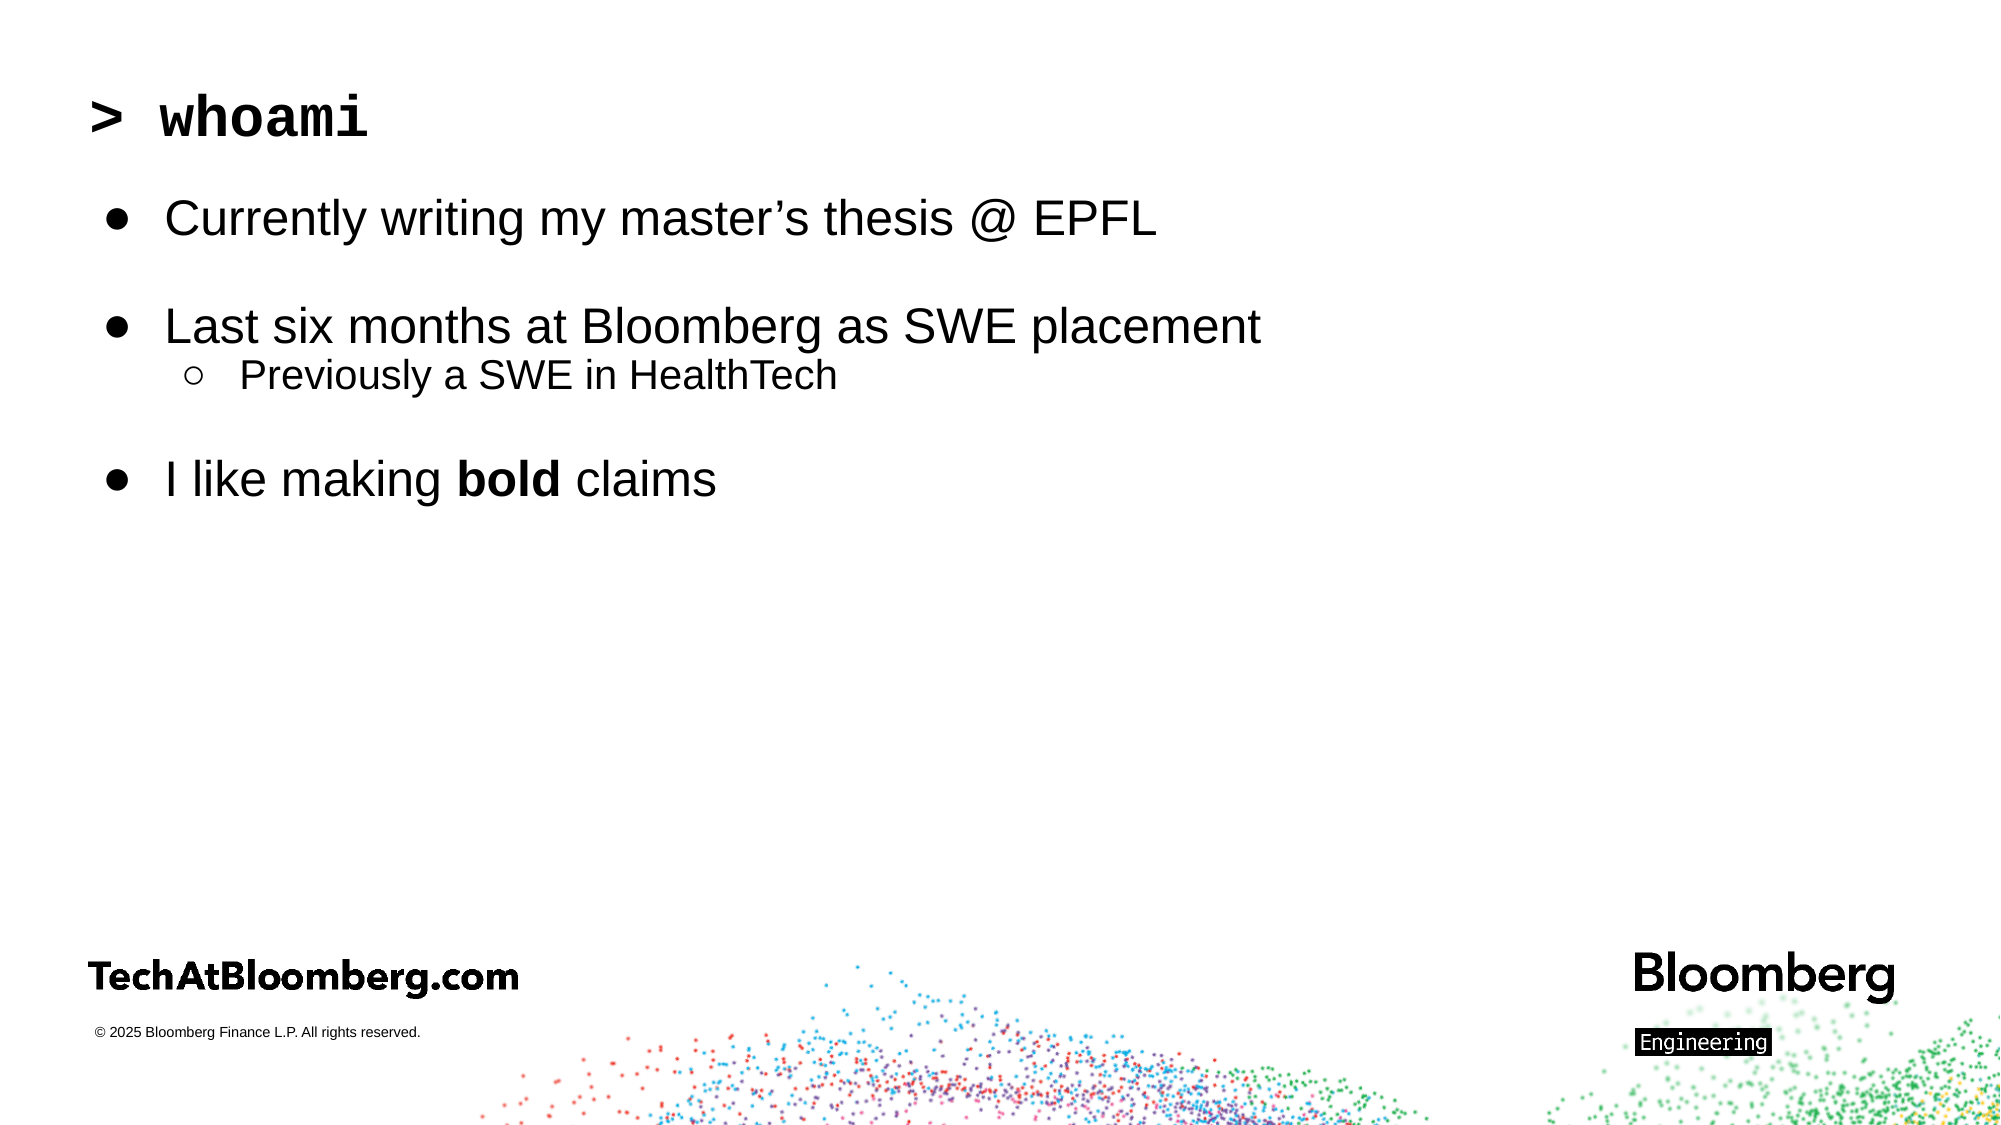

# > whoami
Currently writing my master’s thesis @ EPFL

Last six months at Bloomberg as SWE placement
Previously a SWE in HealthTech

I like making bold claims